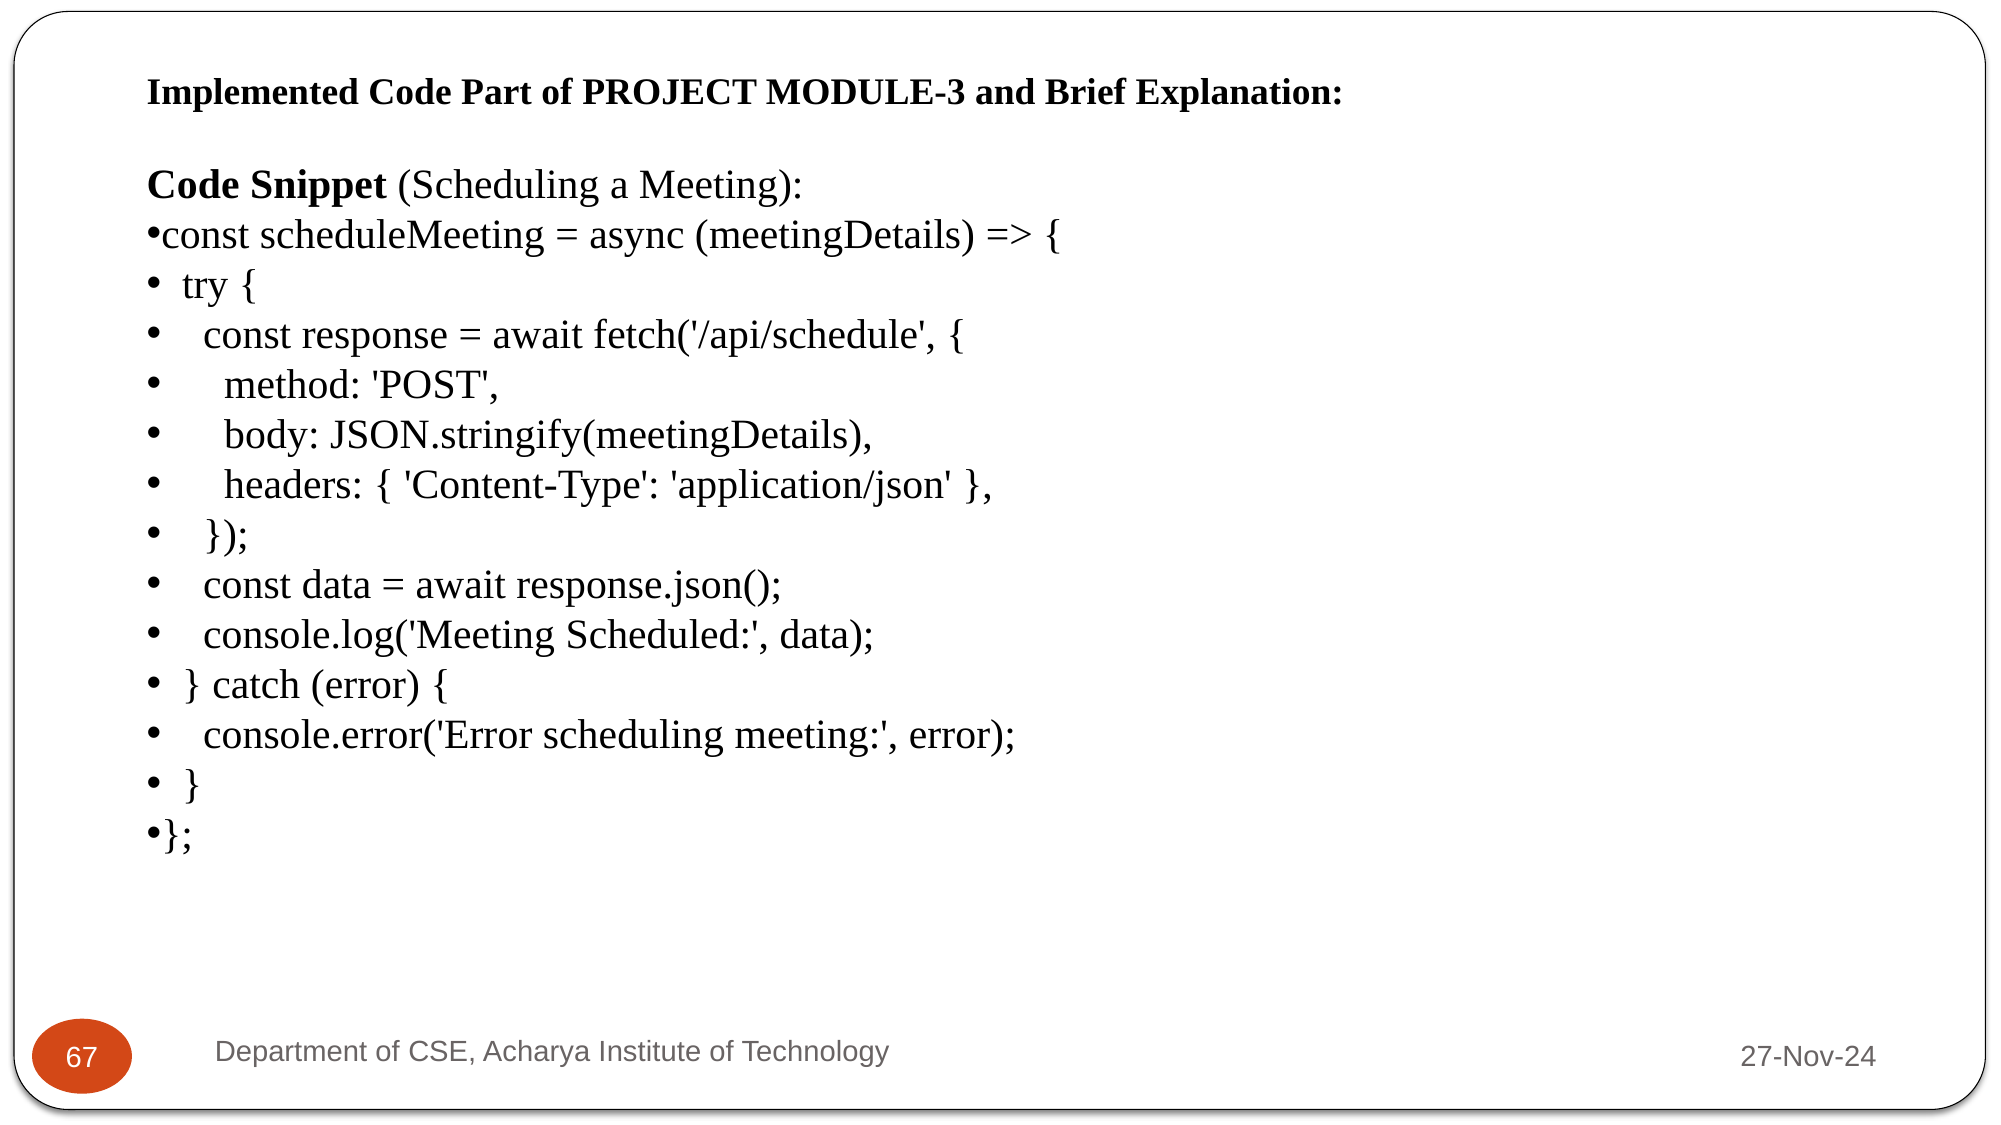

Implemented Code Part of PROJECT MODULE-3 and Brief Explanation:

Code Snippet (Scheduling a Meeting):
const scheduleMeeting = async (meetingDetails) => {
  try {
    const response = await fetch('/api/schedule', {
      method: 'POST',
      body: JSON.stringify(meetingDetails),
      headers: { 'Content-Type': 'application/json' },
    });
    const data = await response.json();
    console.log('Meeting Scheduled:', data);
  } catch (error) {
    console.error('Error scheduling meeting:', error);
  }
};

Department of CSE, Acharya Institute of Technology
27-Nov-24
67